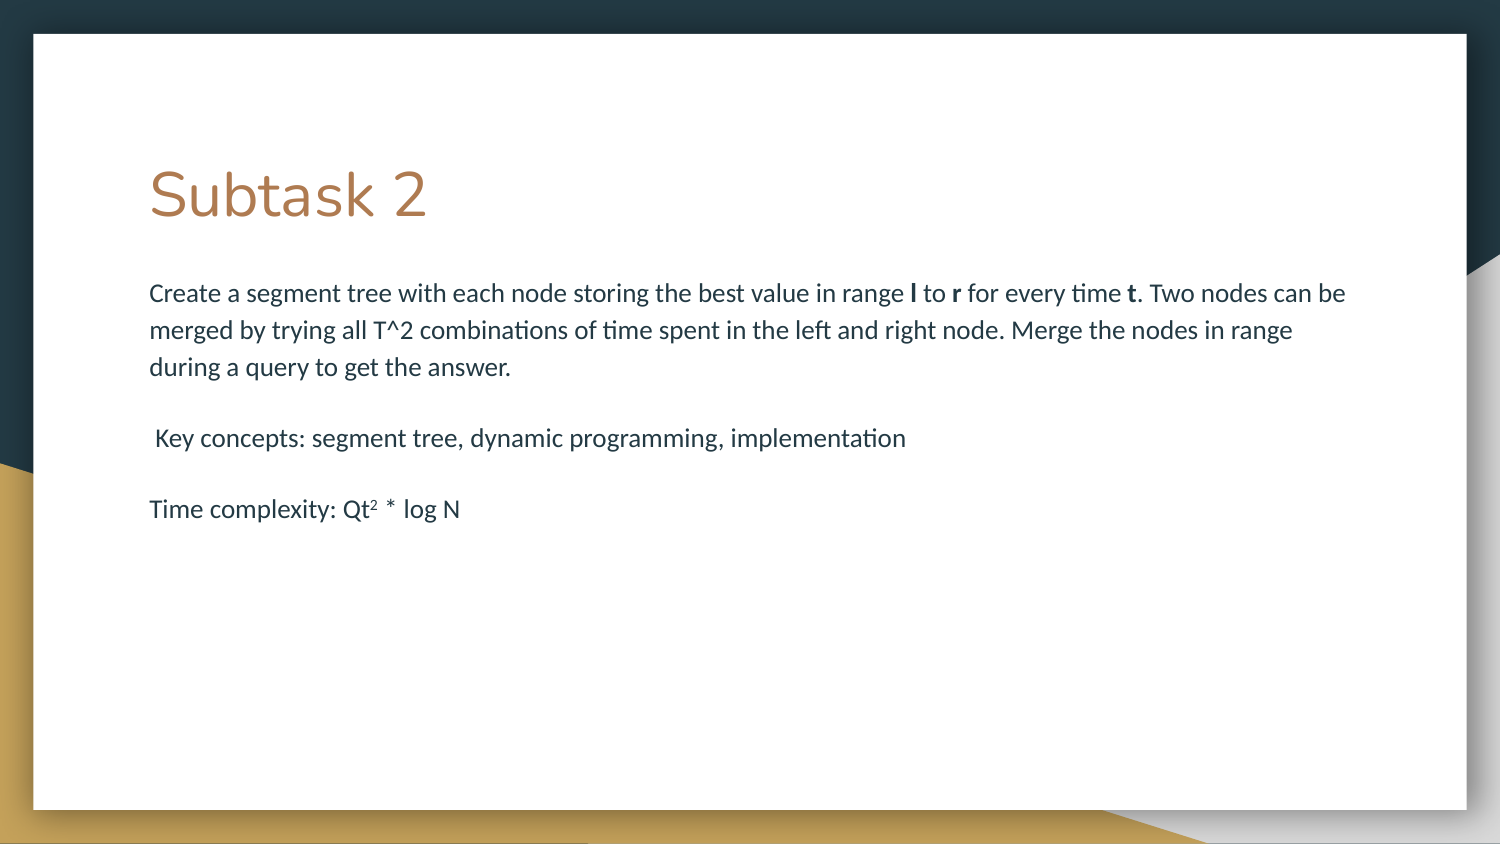

# Subtask 2
Create a segment tree with each node storing the best value in range l to r for every time t. Two nodes can be merged by trying all T^2 combinations of time spent in the left and right node. Merge the nodes in range during a query to get the answer.
 Key concepts: segment tree, dynamic programming, implementation
Time complexity: Qt2 * log N